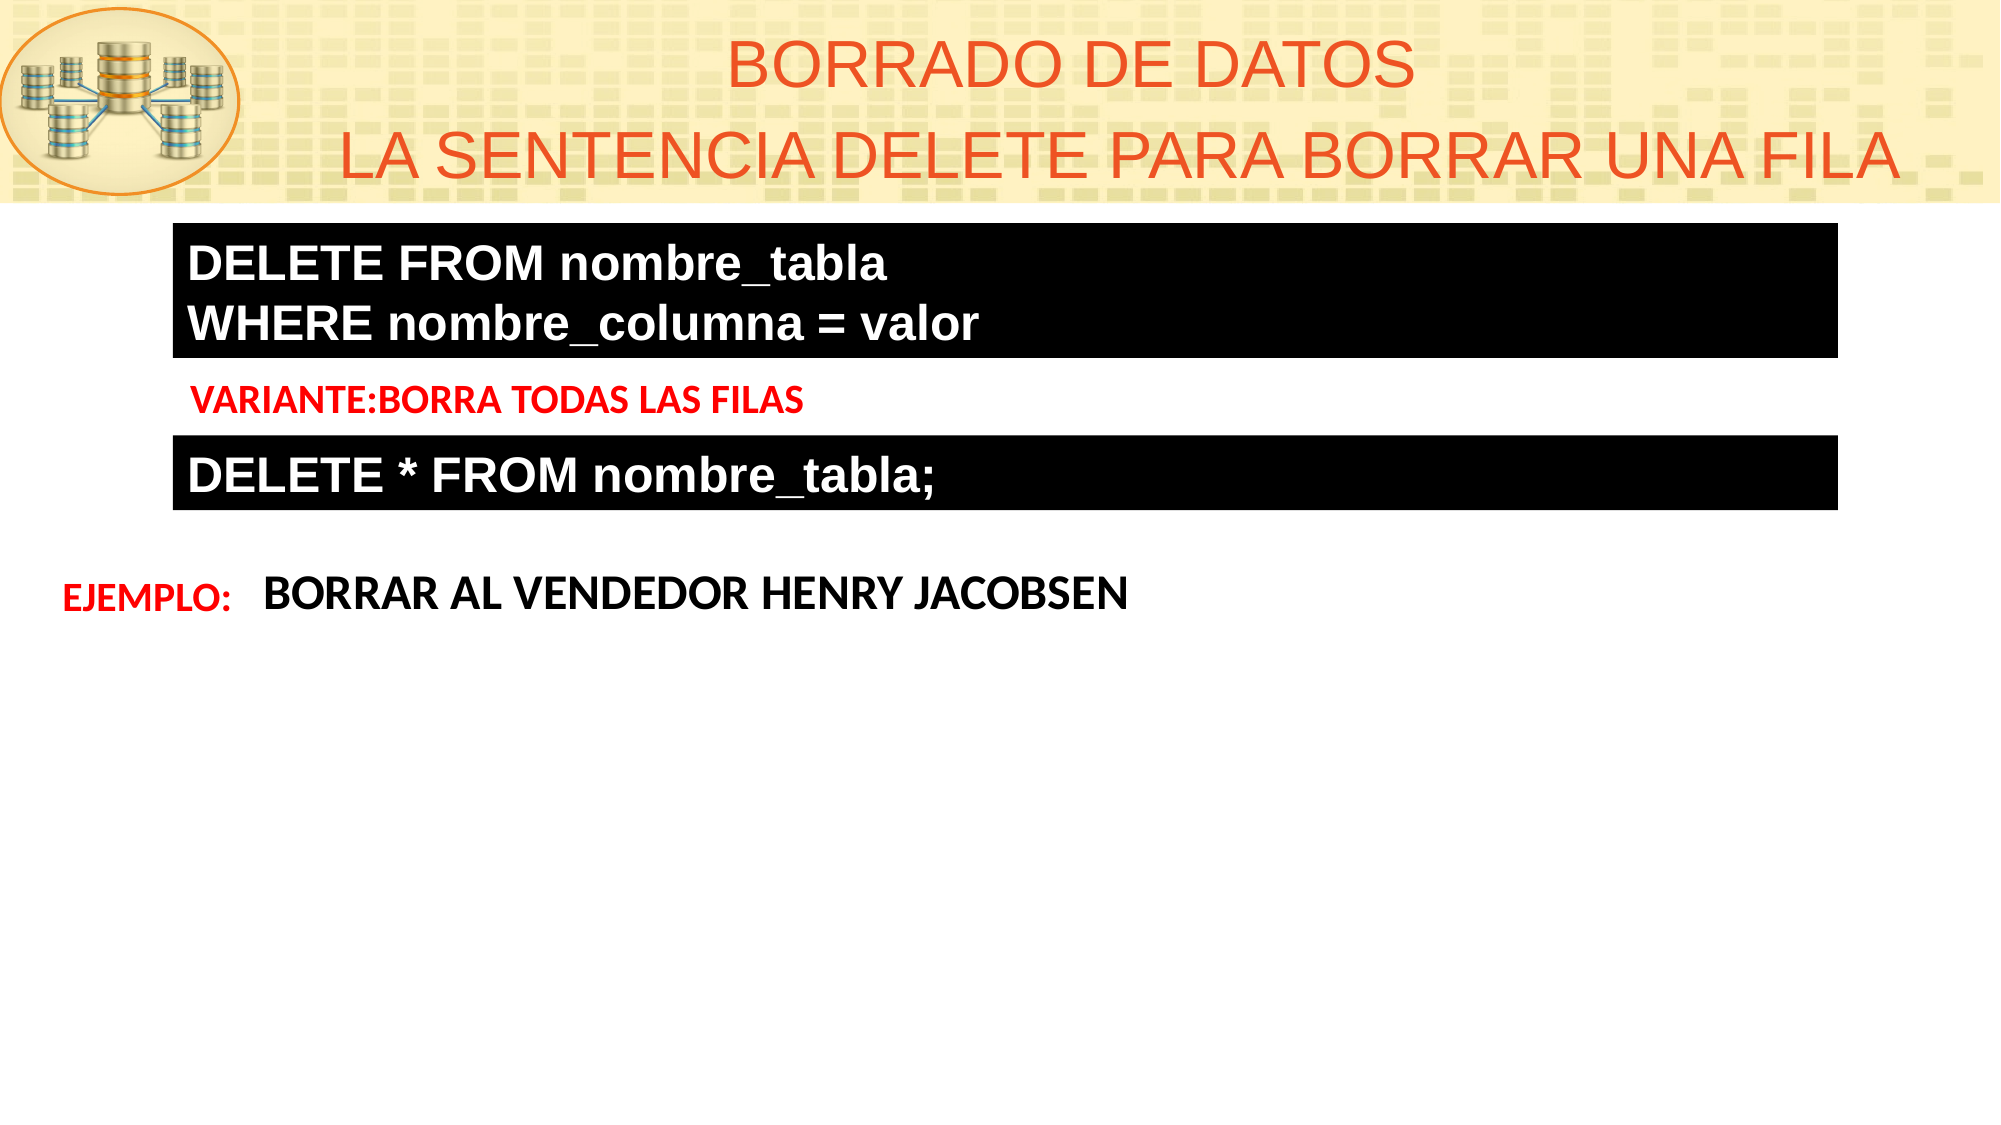

BORRADO DE DATOS
LA SENTENCIA DELETE PARA BORRAR UNA FILA
DELETE FROM nombre_tabla
WHERE nombre_columna = valor
VARIANTE:BORRA TODAS LAS FILAS
DELETE * FROM nombre_tabla;
BORRAR AL VENDEDOR HENRY JACOBSEN
EJEMPLO: